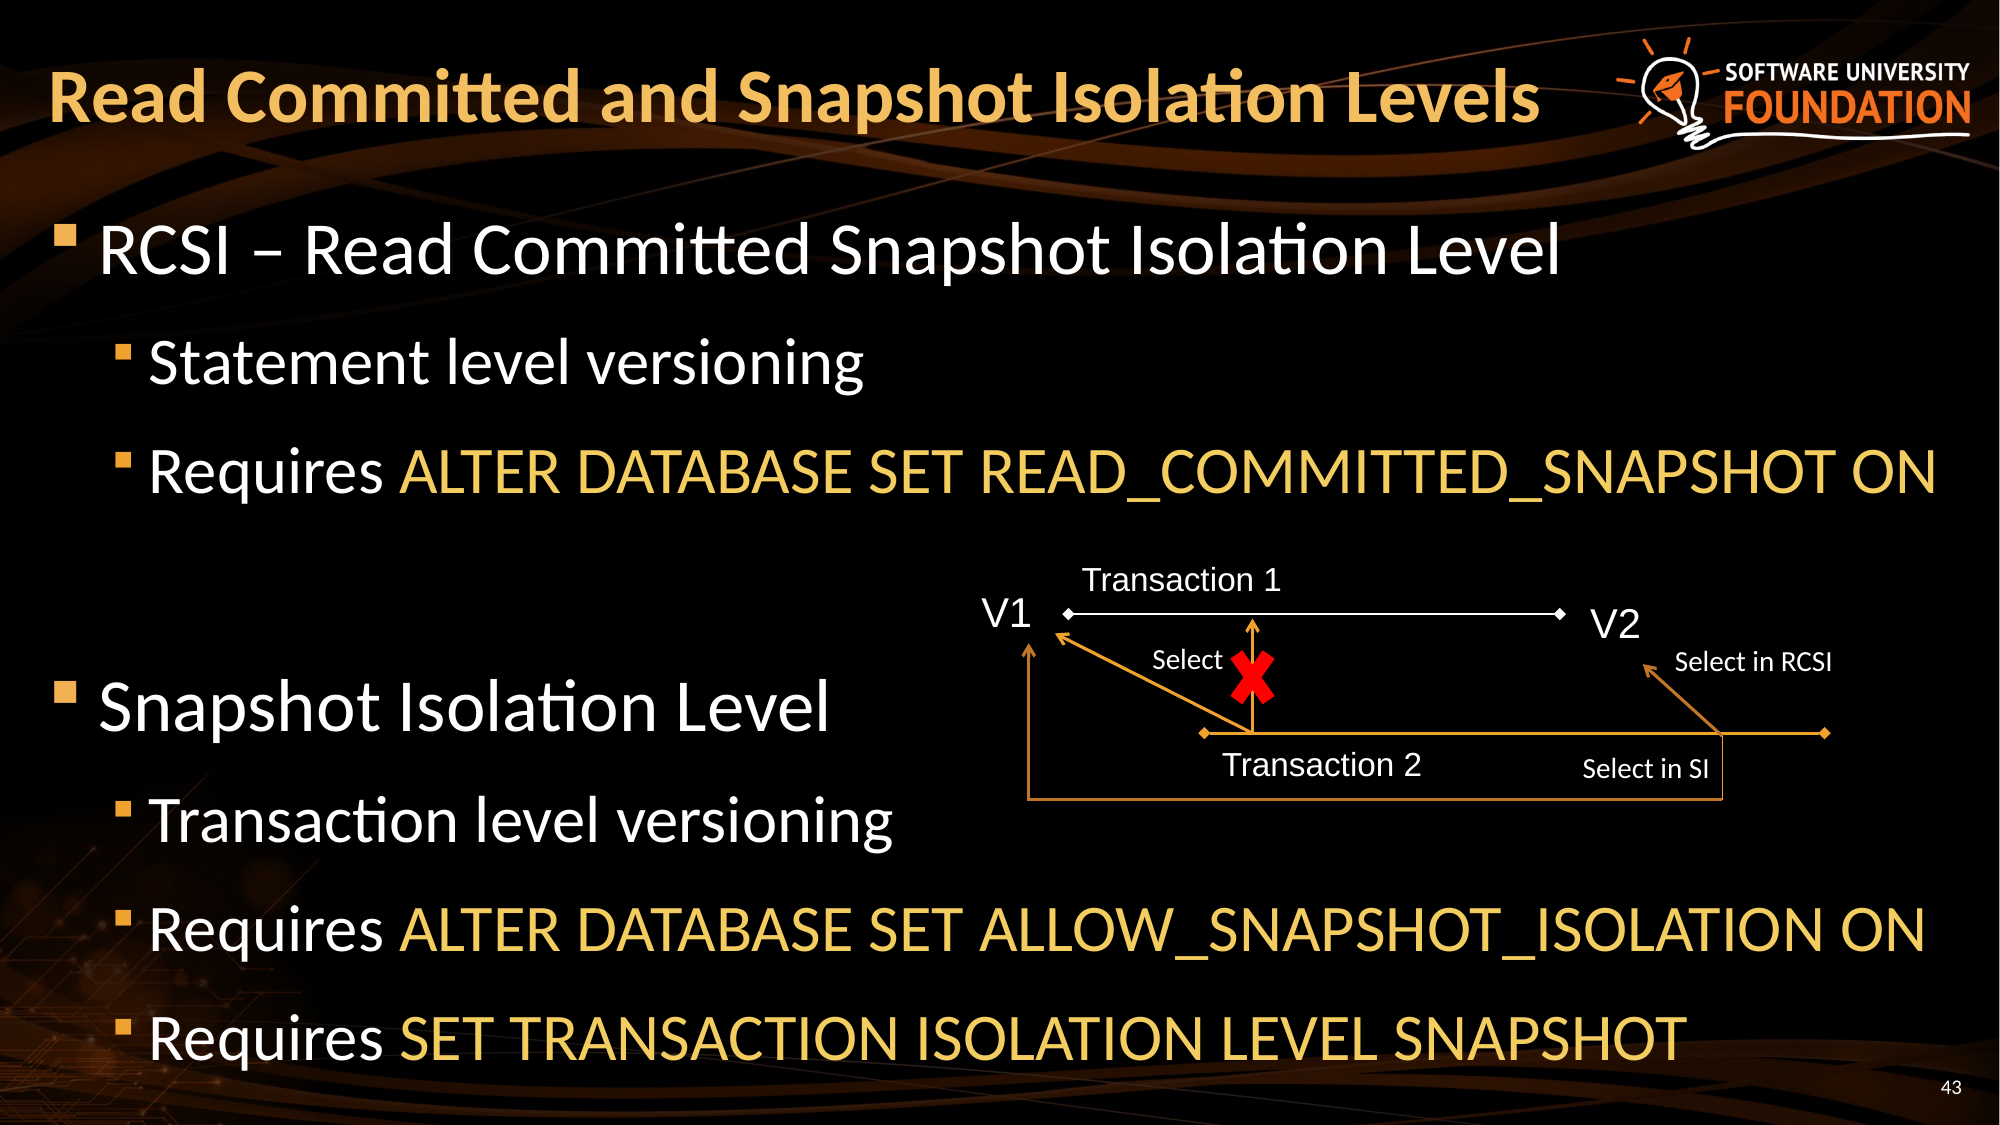

# Read Committed and Snapshot Isolation Levels
RCSI – Read Committed Snapshot Isolation Level
Statement level versioning
Requires ALTER DATABASE SET READ_COMMITTED_SNAPSHOT ON

Snapshot Isolation Level
Transaction level versioning
Requires ALTER DATABASE SET ALLOW_SNAPSHOT_ISOLATION ON
Requires SET TRANSACTION ISOLATION LEVEL SNAPSHOT

Transaction 1
V1
V2
Select

Select in RCSI
Transaction 2
Select in SI
43